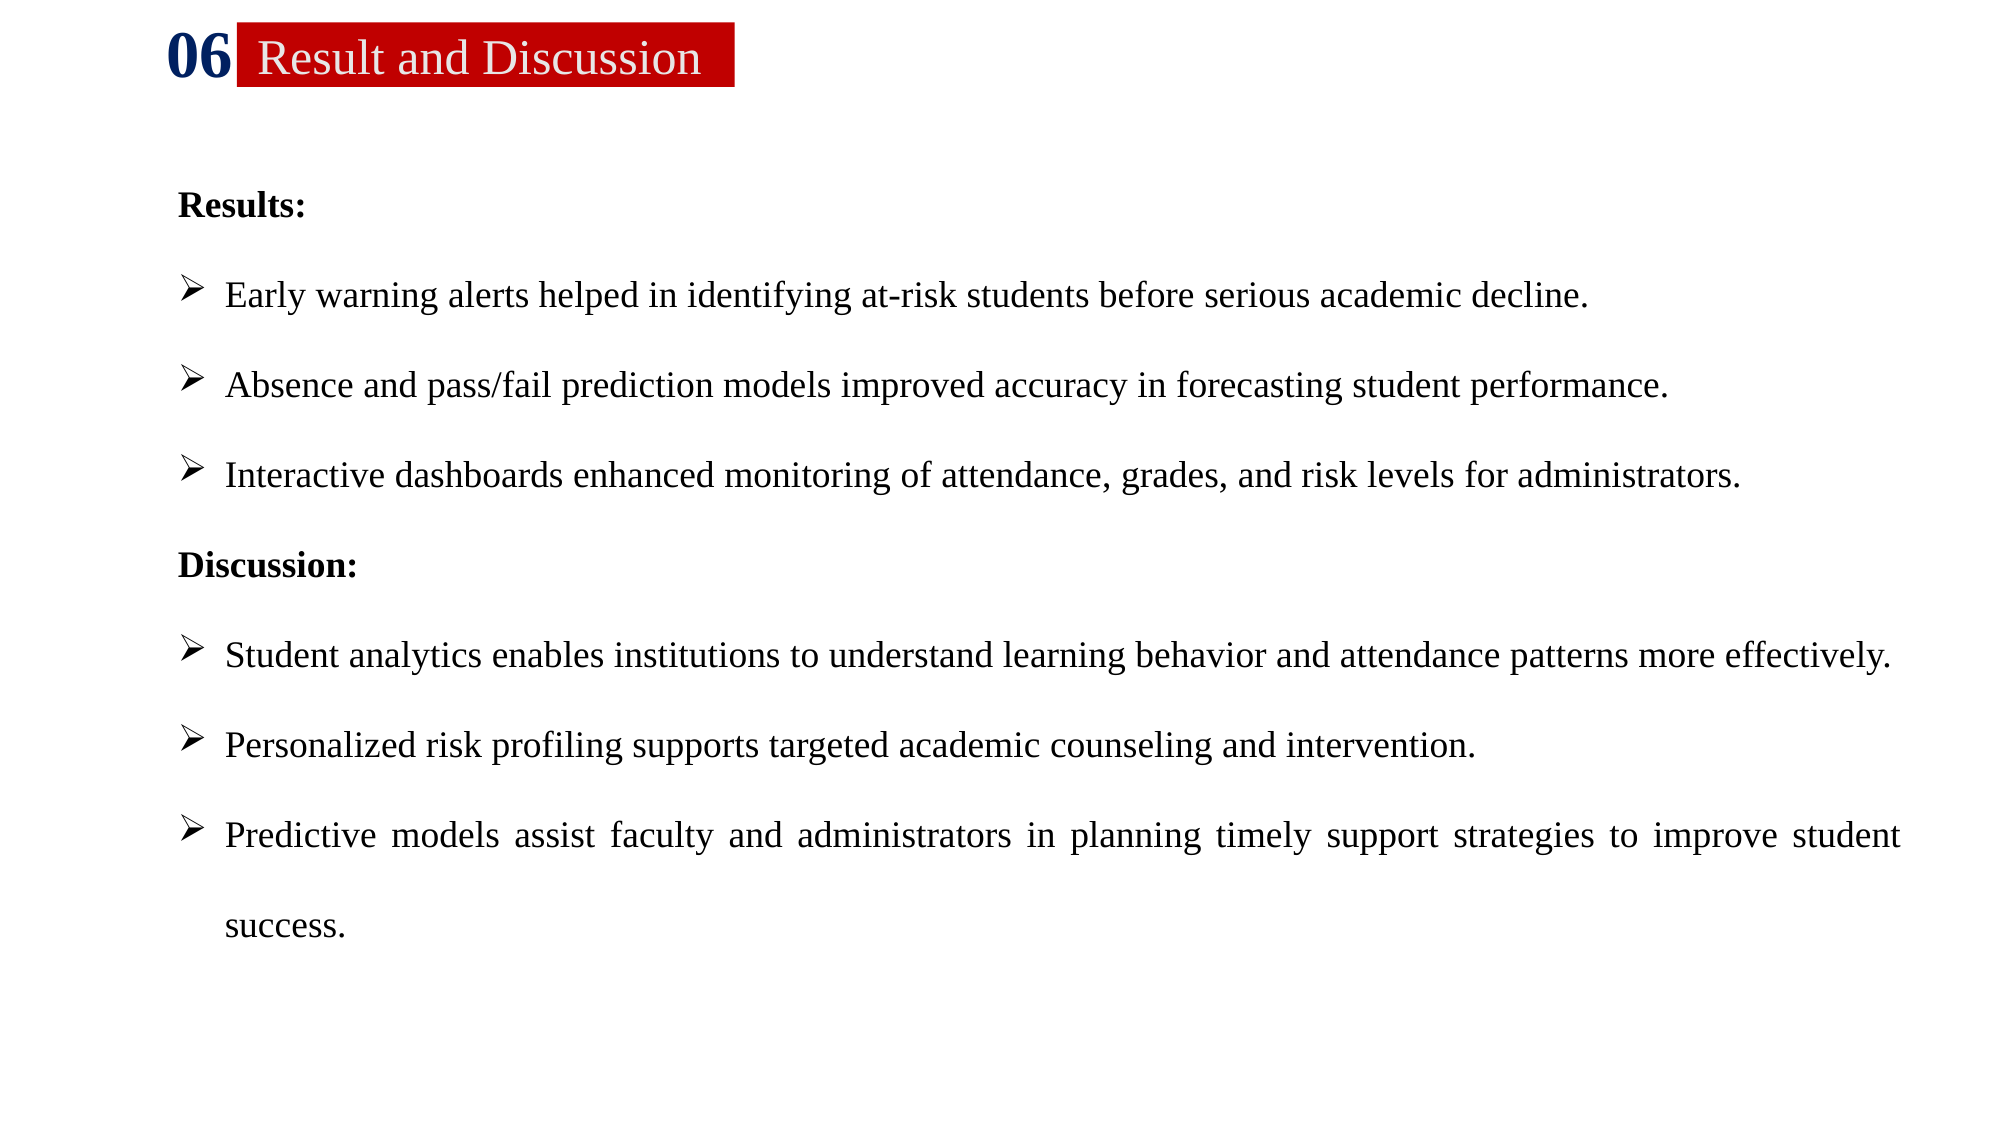

06
Result and Discussion
Results:
Early warning alerts helped in identifying at-risk students before serious academic decline.
Absence and pass/fail prediction models improved accuracy in forecasting student performance.
Interactive dashboards enhanced monitoring of attendance, grades, and risk levels for administrators.
Discussion:
Student analytics enables institutions to understand learning behavior and attendance patterns more effectively.
Personalized risk profiling supports targeted academic counseling and intervention.
Predictive models assist faculty and administrators in planning timely support strategies to improve student success.